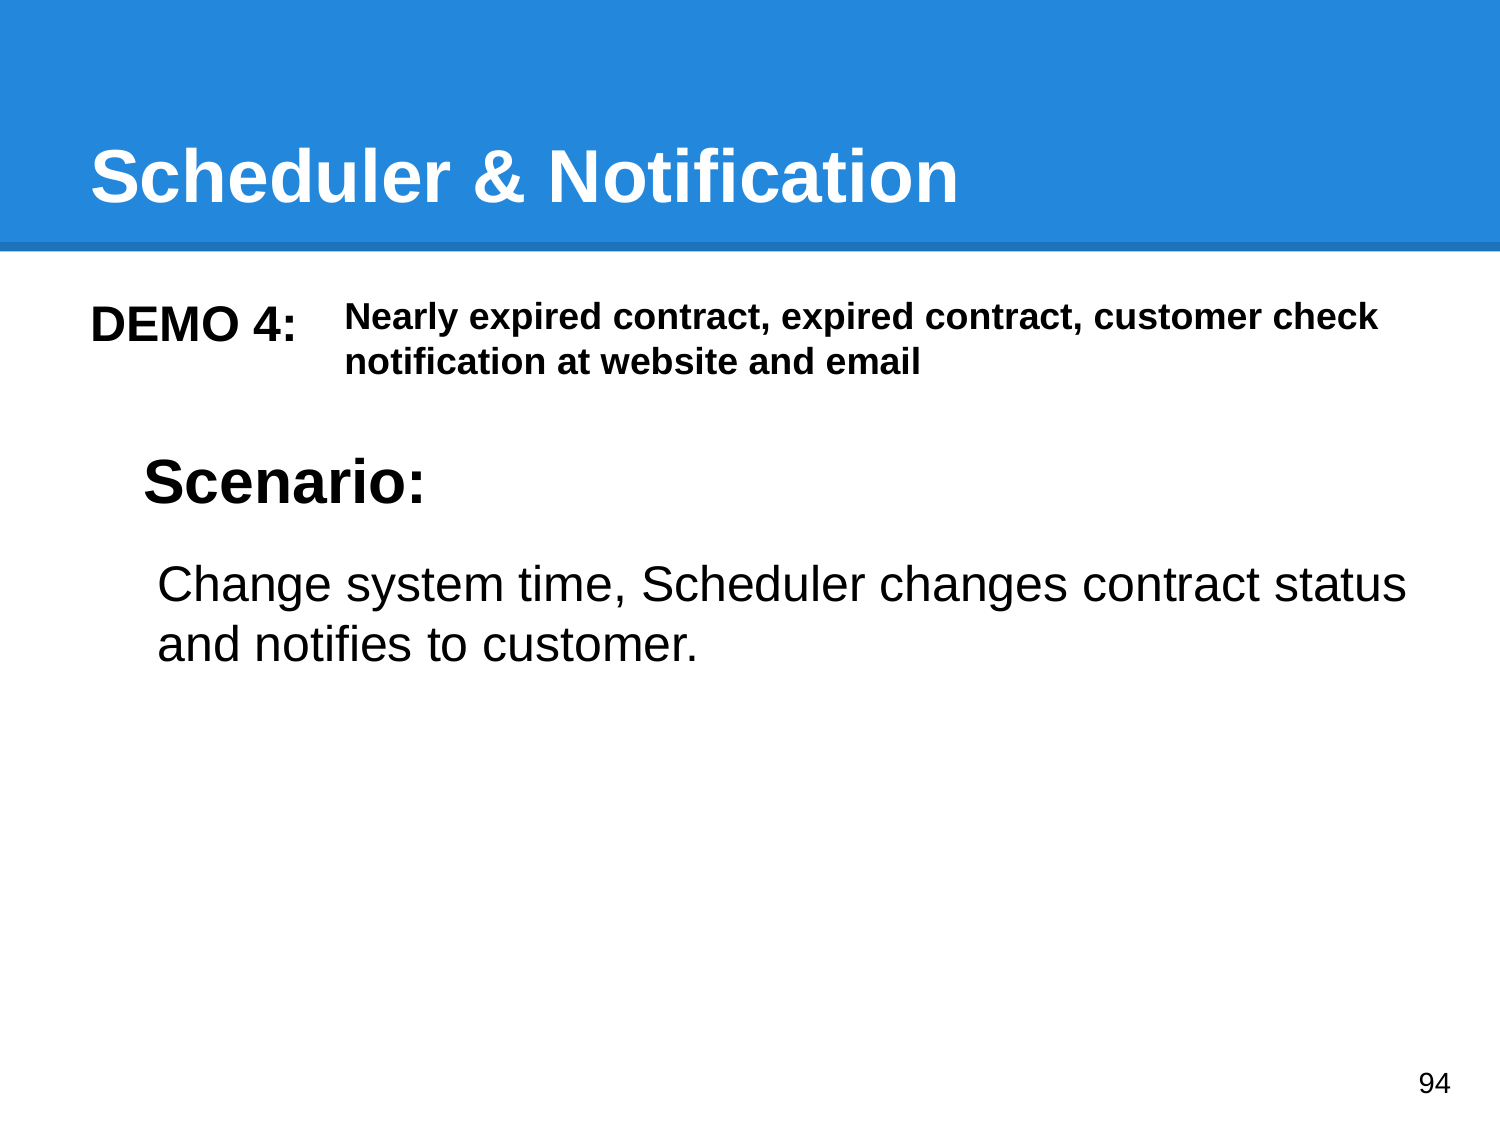

# Scheduler & Notification
DEMO 4:
Nearly expired contract, expired contract, customer check notification at website and email
Scenario:
Change system time, Scheduler changes contract status and notifies to customer.
94